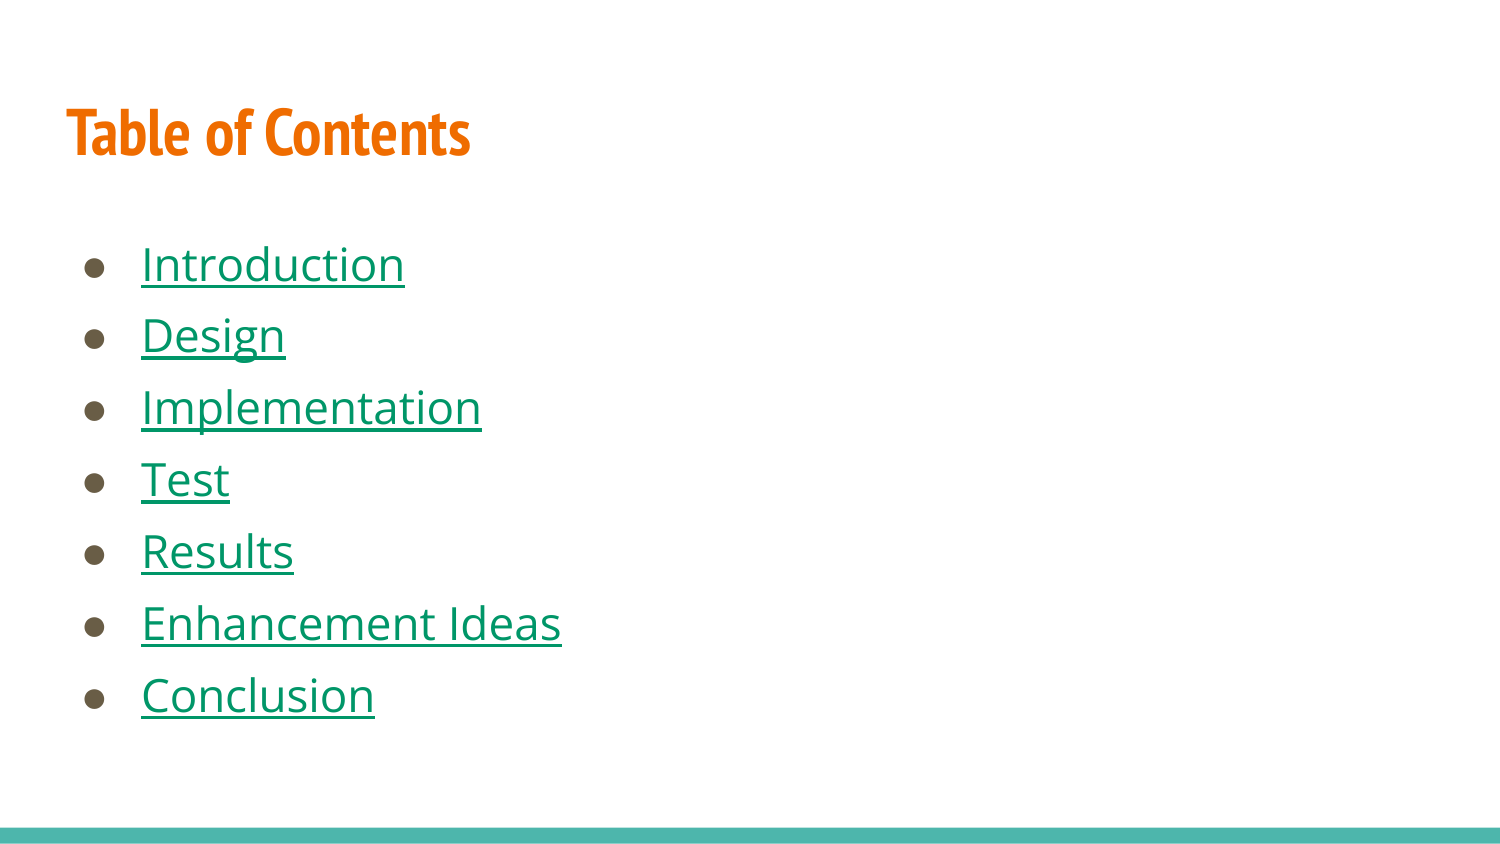

# Table of Contents
Introduction
Design
Implementation
Test
Results
Enhancement Ideas
Conclusion